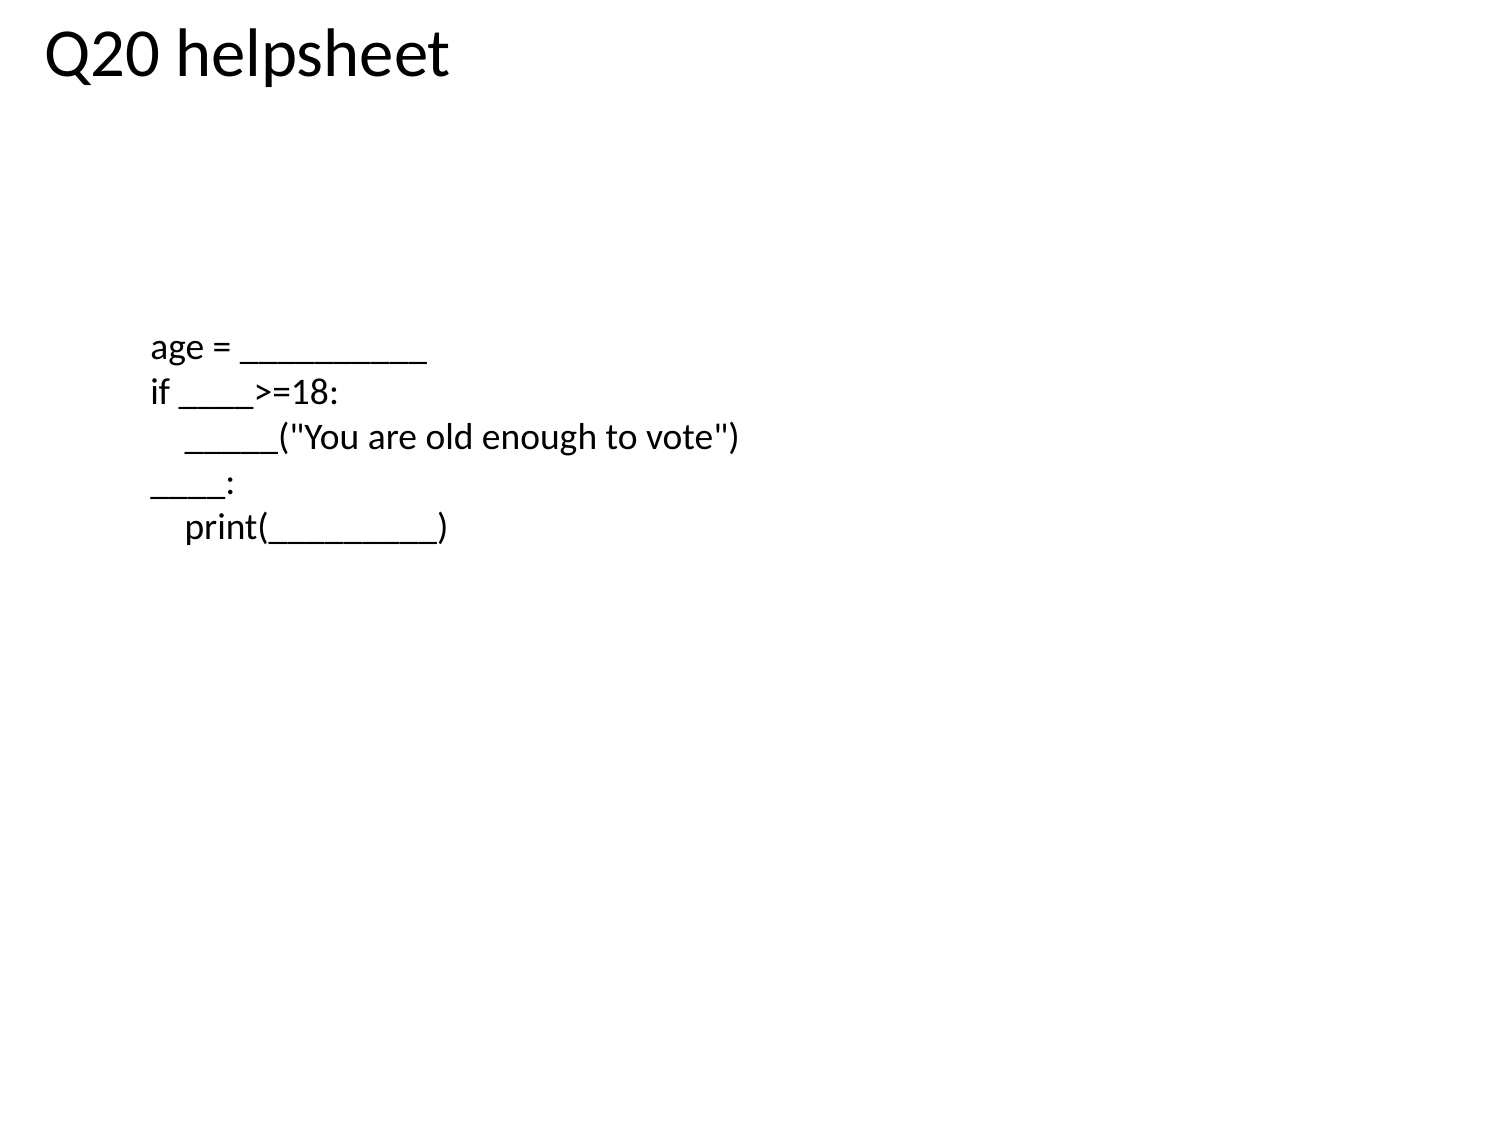

# Q20 helpsheet

age = __________
if ____>=18:
    _____("You are old enough to vote")
____:
    print(_________)